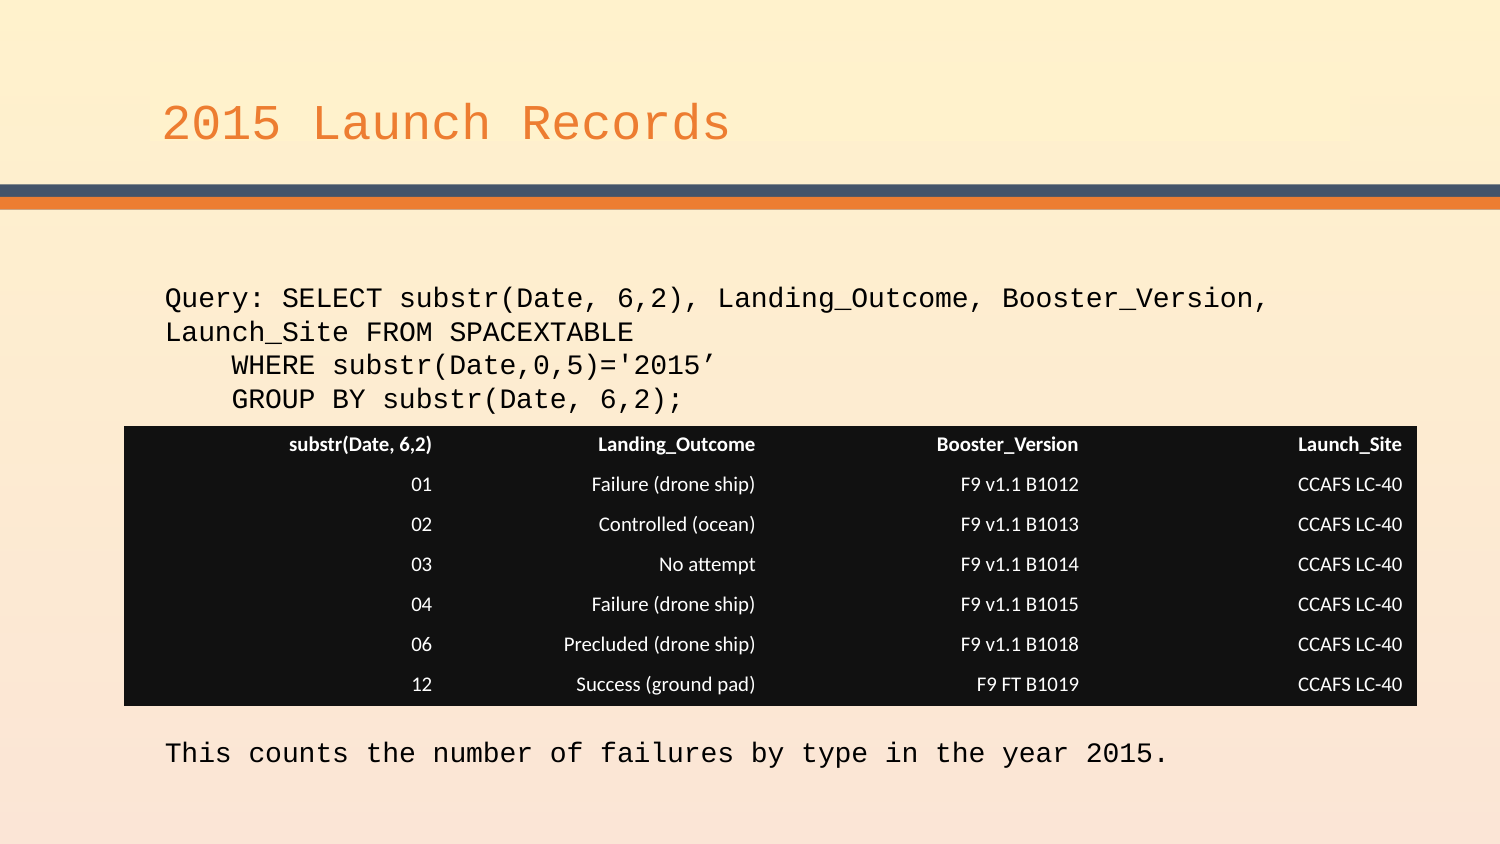

2015 Launch Records

Query: SELECT substr(Date, 6,2), Landing_Outcome, Booster_Version, Launch_Site FROM SPACEXTABLE
    WHERE substr(Date,0,5)='2015’
    GROUP BY substr(Date, 6,2);
| substr(Date, 6,2) | Landing\_Outcome | Booster\_Version | Launch\_Site |
| --- | --- | --- | --- |
| 01 | Failure (drone ship) | F9 v1.1 B1012 | CCAFS LC-40 |
| 02 | Controlled (ocean) | F9 v1.1 B1013 | CCAFS LC-40 |
| 03 | No attempt | F9 v1.1 B1014 | CCAFS LC-40 |
| 04 | Failure (drone ship) | F9 v1.1 B1015 | CCAFS LC-40 |
| 06 | Precluded (drone ship) | F9 v1.1 B1018 | CCAFS LC-40 |
| 12 | Success (ground pad) | F9 FT B1019 | CCAFS LC-40 |
This counts the number of failures by type in the year 2015.